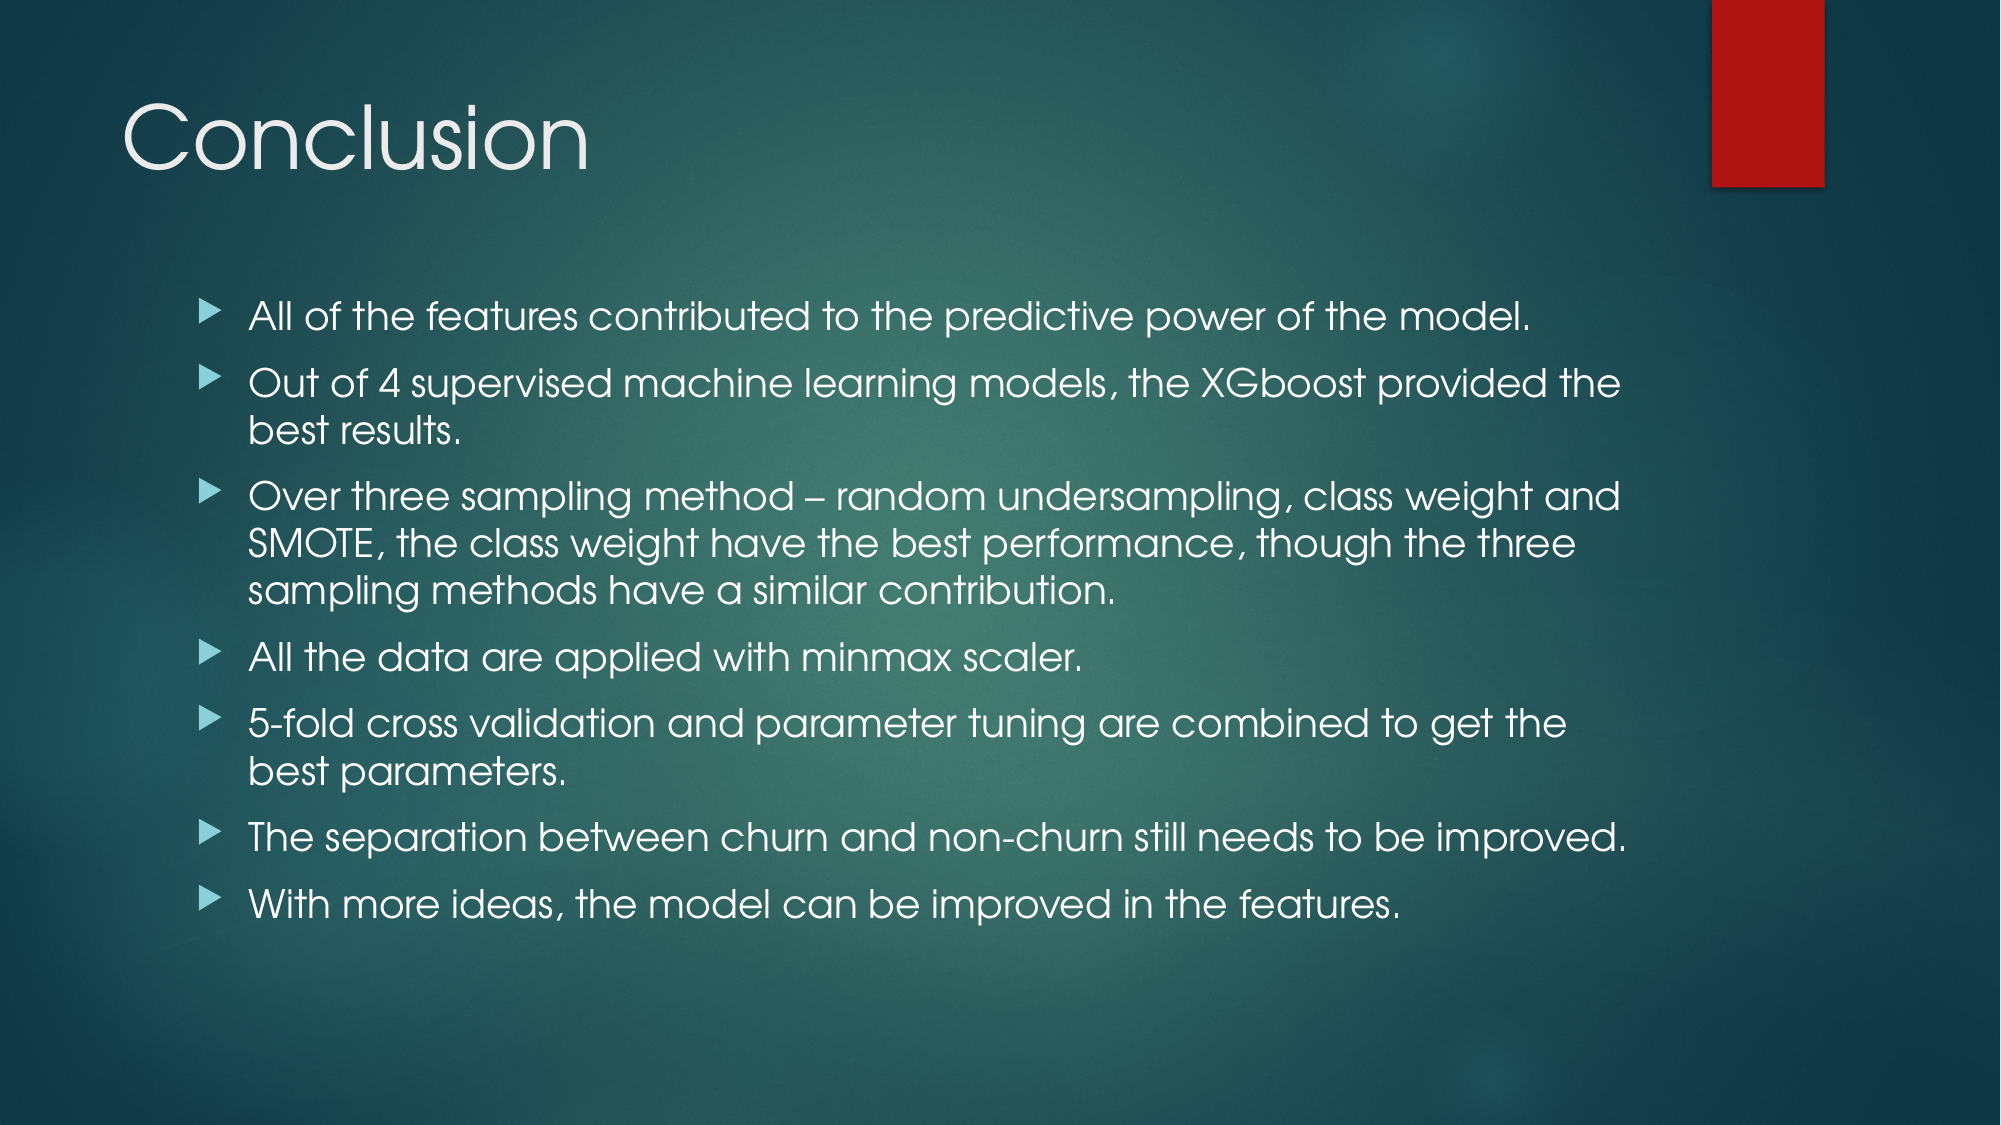

# Conclusion
All of the features contributed to the predictive power of the model.
Out of 4 supervised machine learning models, the XGboost provided the best results.
Over three sampling method – random undersampling, class weight and SMOTE, the class weight have the best performance, though the three sampling methods have a similar contribution.
All the data are applied with minmax scaler.
5-fold cross validation and parameter tuning are combined to get the best parameters.
The separation between churn and non-churn still needs to be improved.
With more ideas, the model can be improved in the features.